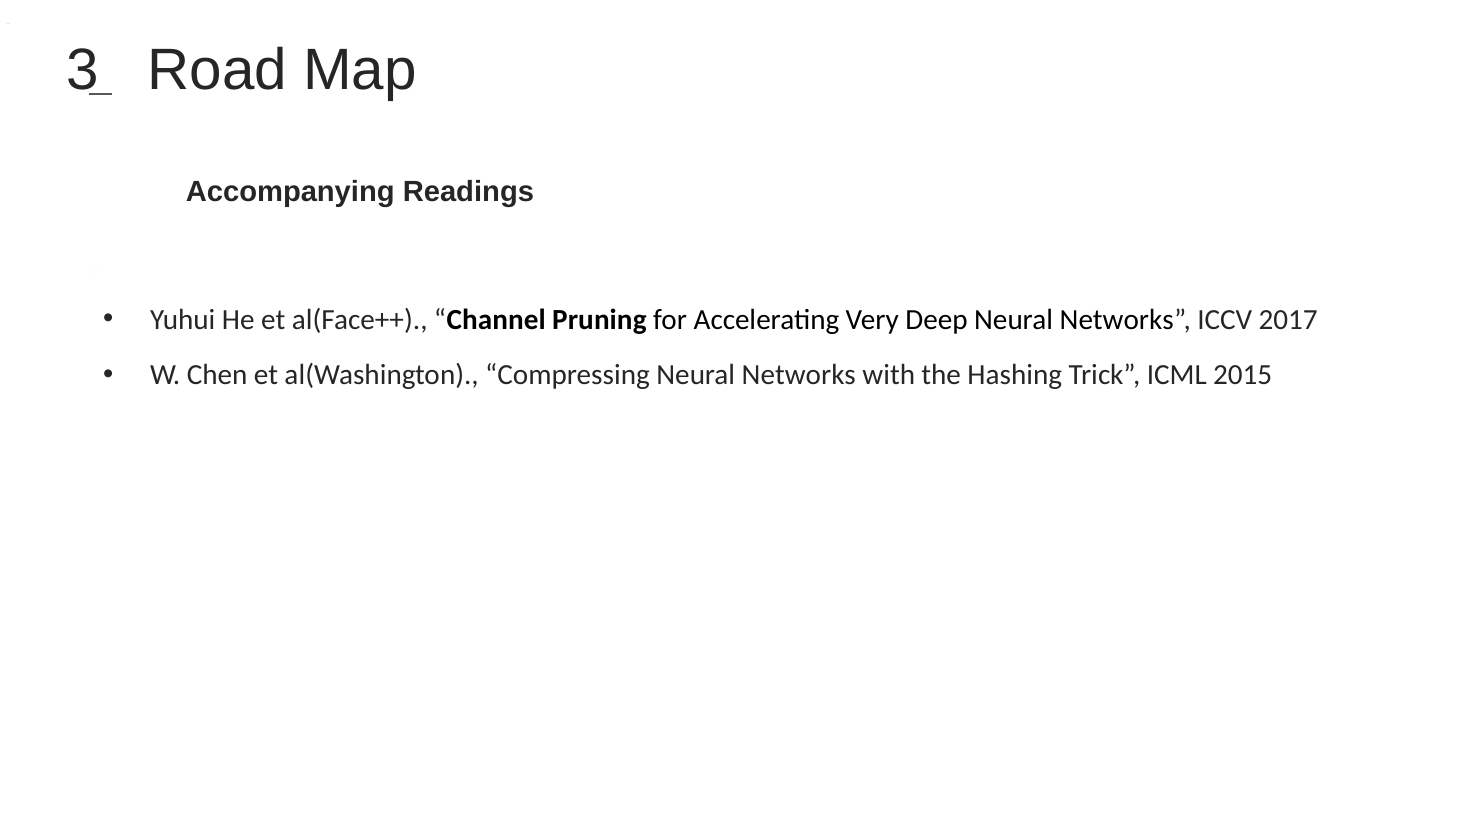

3   Road Map
Accompanying Readings
Yuhui He et al(Face++)., “Channel Pruning for Accelerating Very Deep Neural Networks”, ICCV 2017
W. Chen et al(Washington)., “Compressing Neural Networks with the Hashing Trick”, ICML 2015